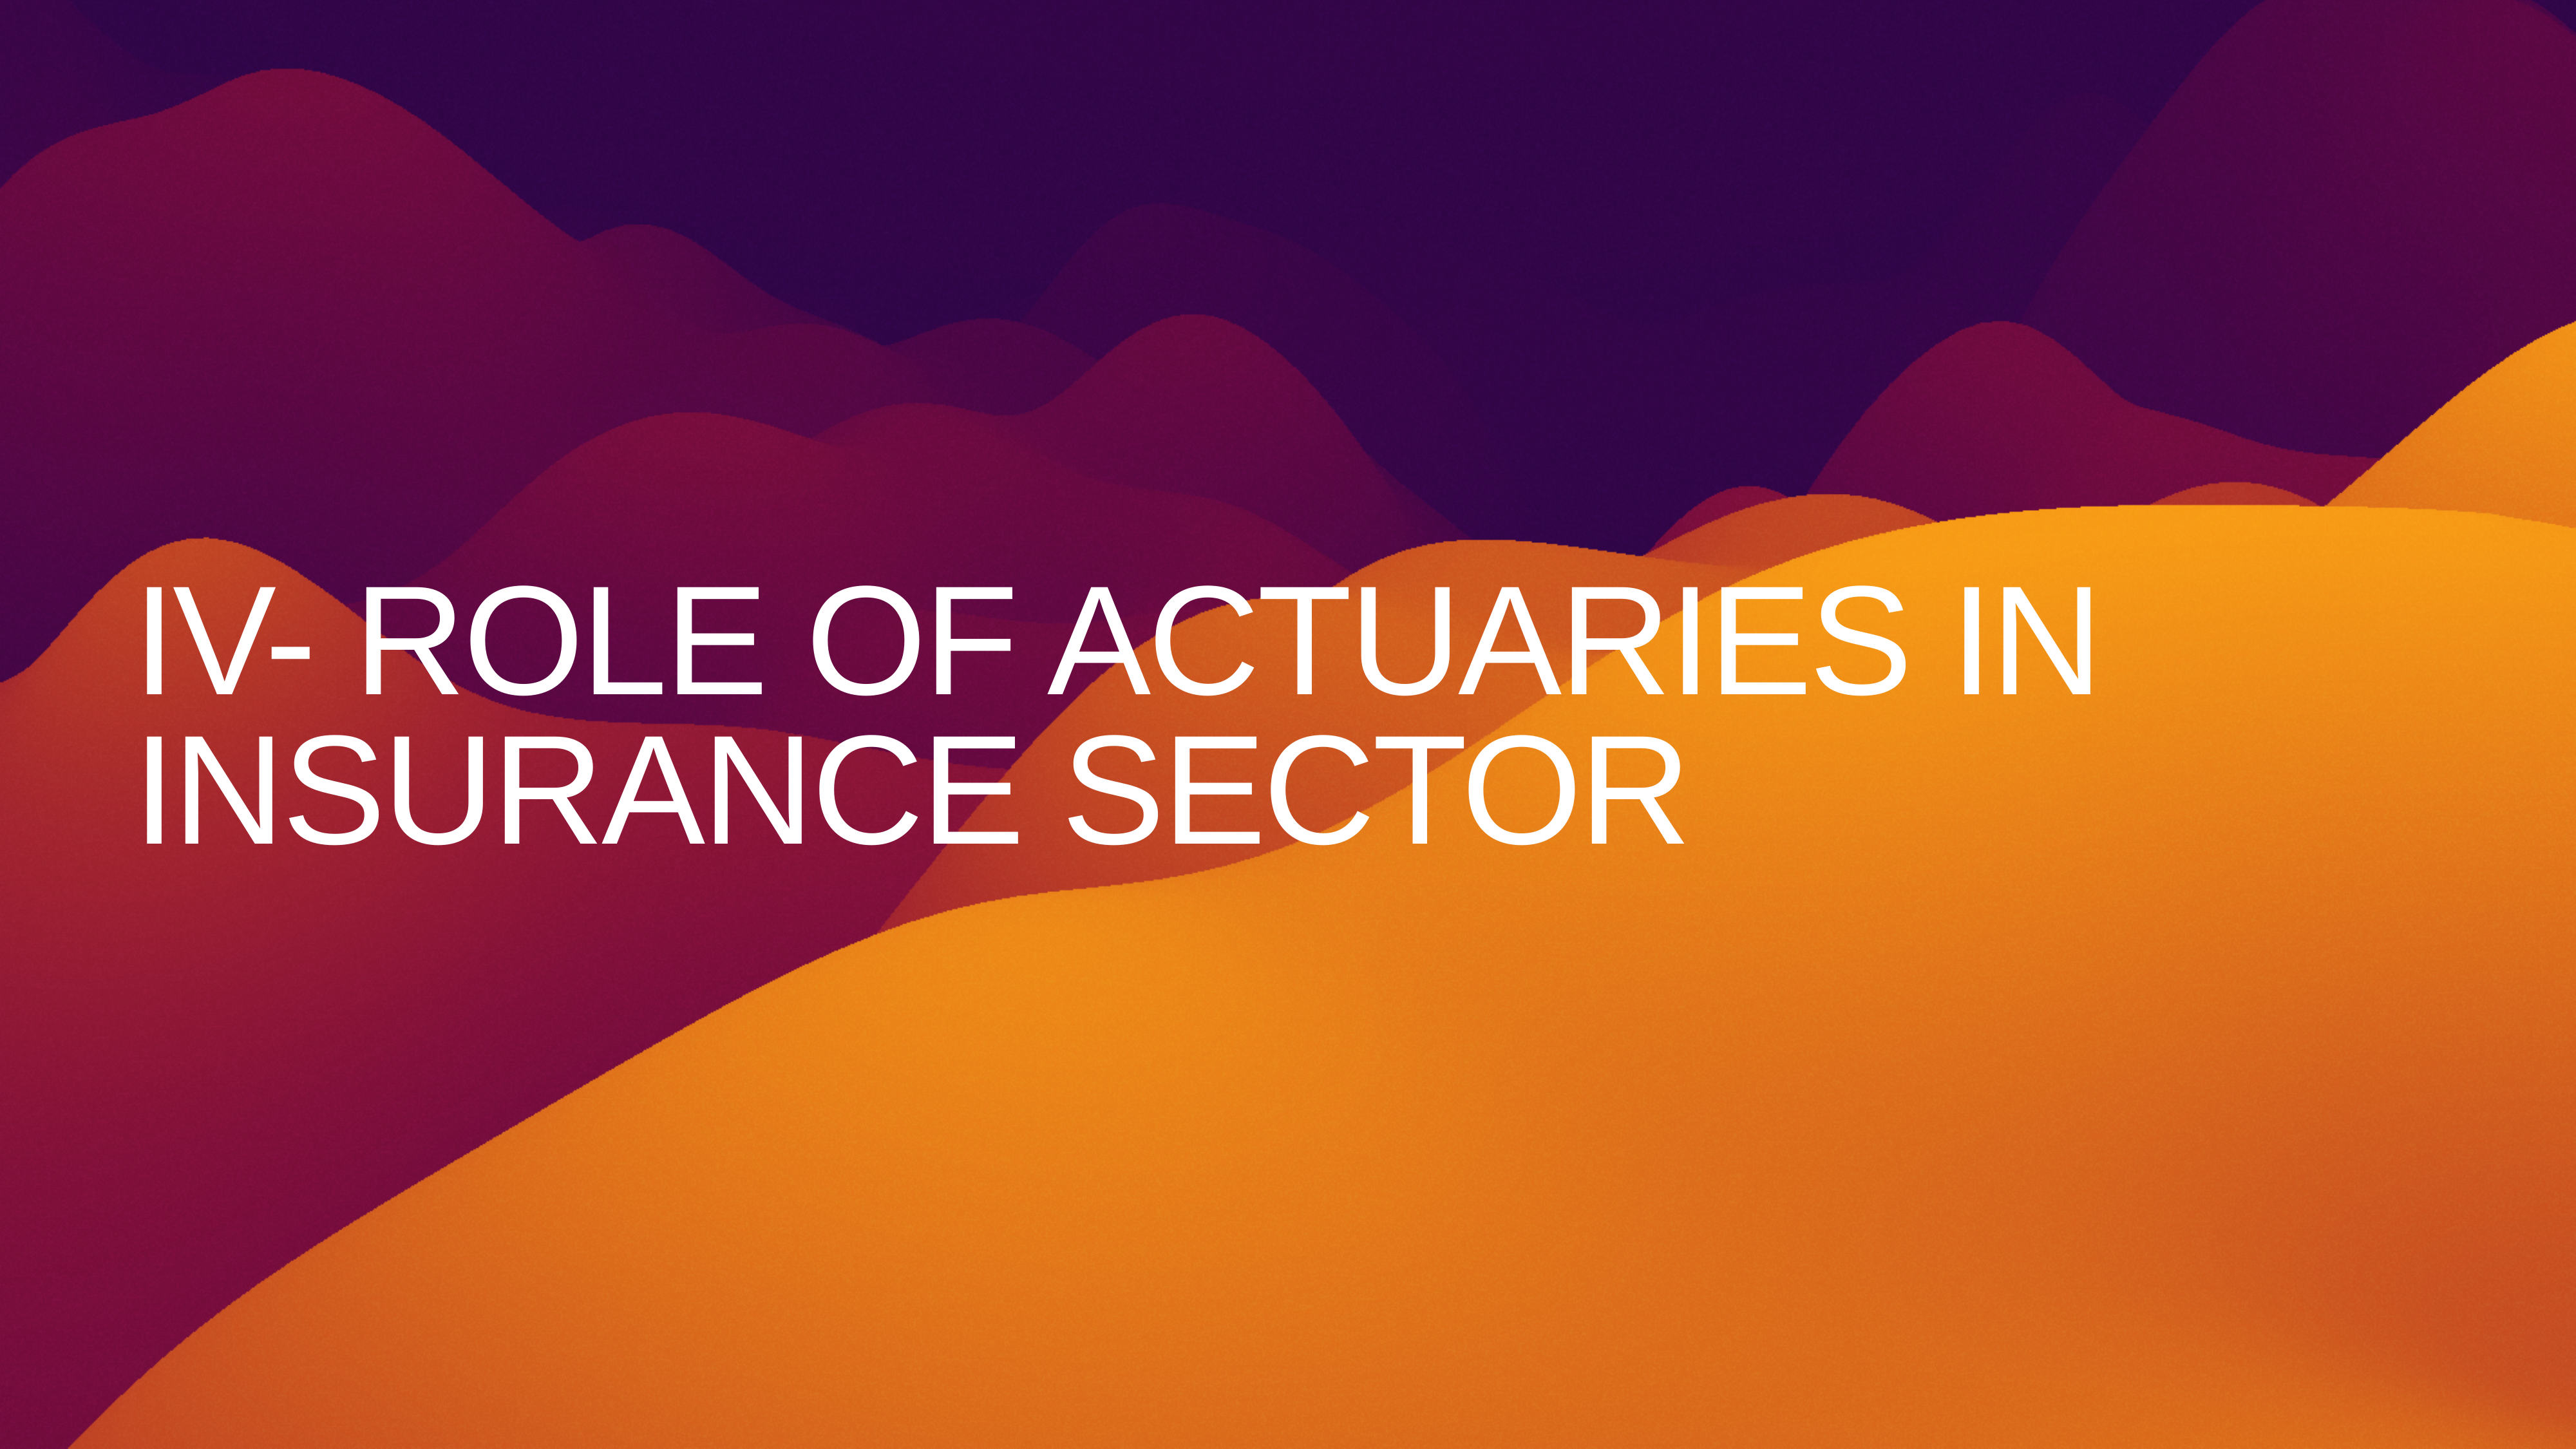

# IV- ROLE OF ACTUARIES IN INSURANCE SECTOR